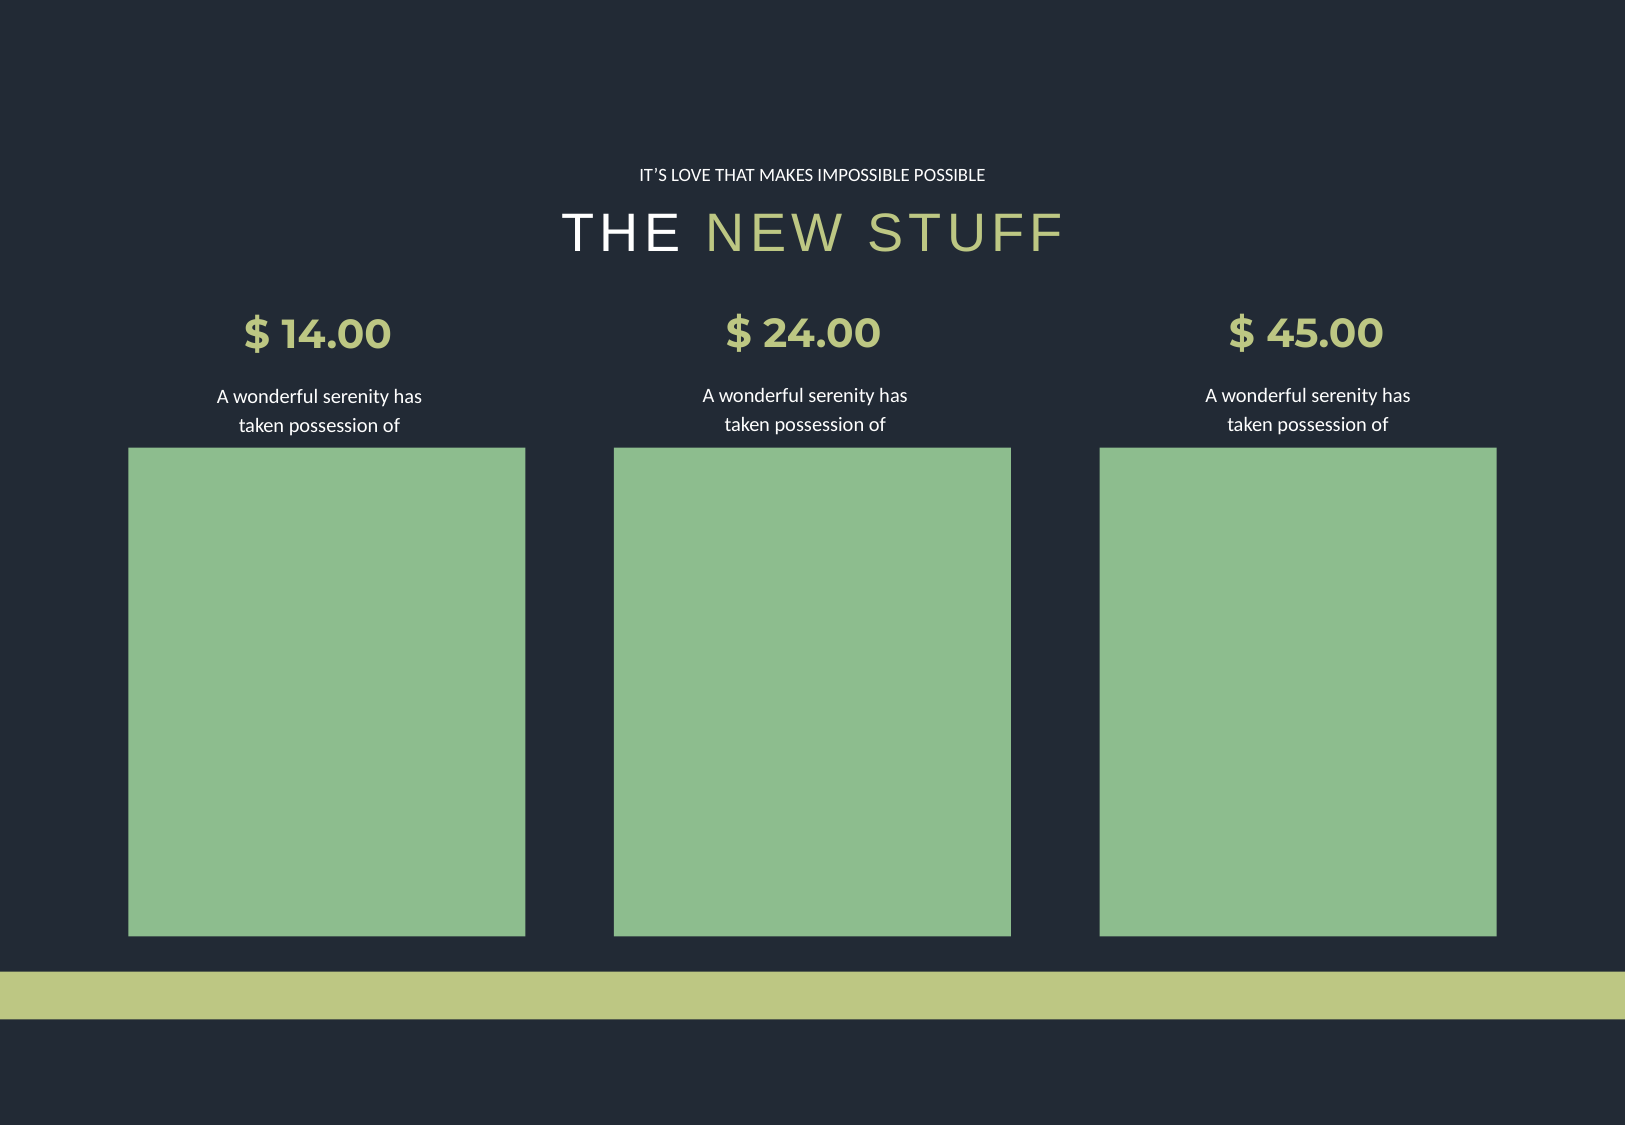

IT’S LOVE THAT MAKES IMPOSSIBLE POSSIBLE
THE NEW STUFF
$ 24.00
$ 45.00
$ 14.00
A wonderful serenity has taken possession of
A wonderful serenity has taken possession of
A wonderful serenity has taken possession of